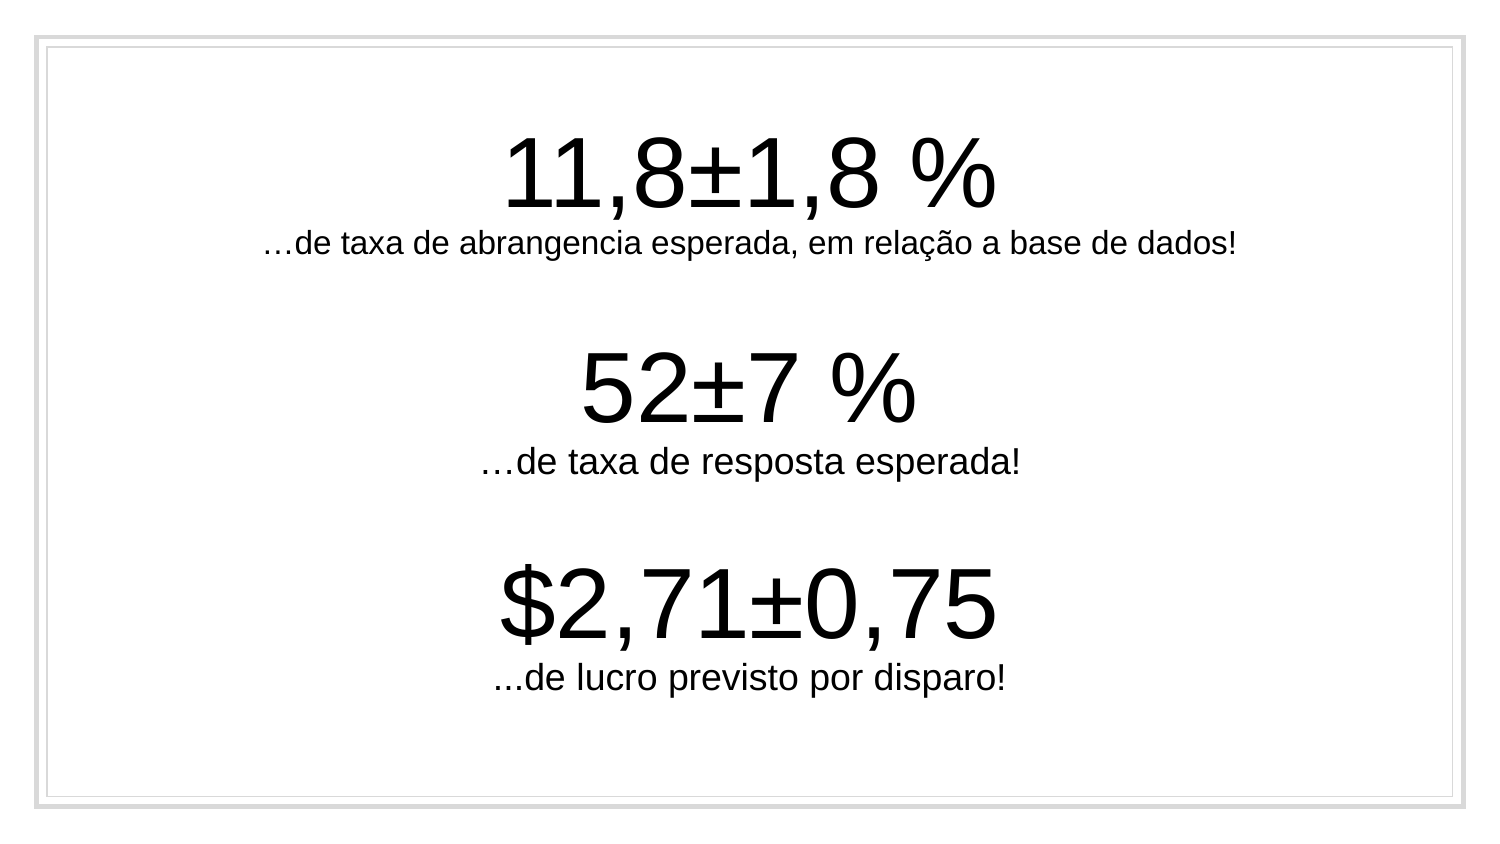

11,8±1,8 %
…de taxa de abrangencia esperada, em relação a base de dados!
52±7 %
…de taxa de resposta esperada!
$2,71±0,75
...de lucro previsto por disparo!